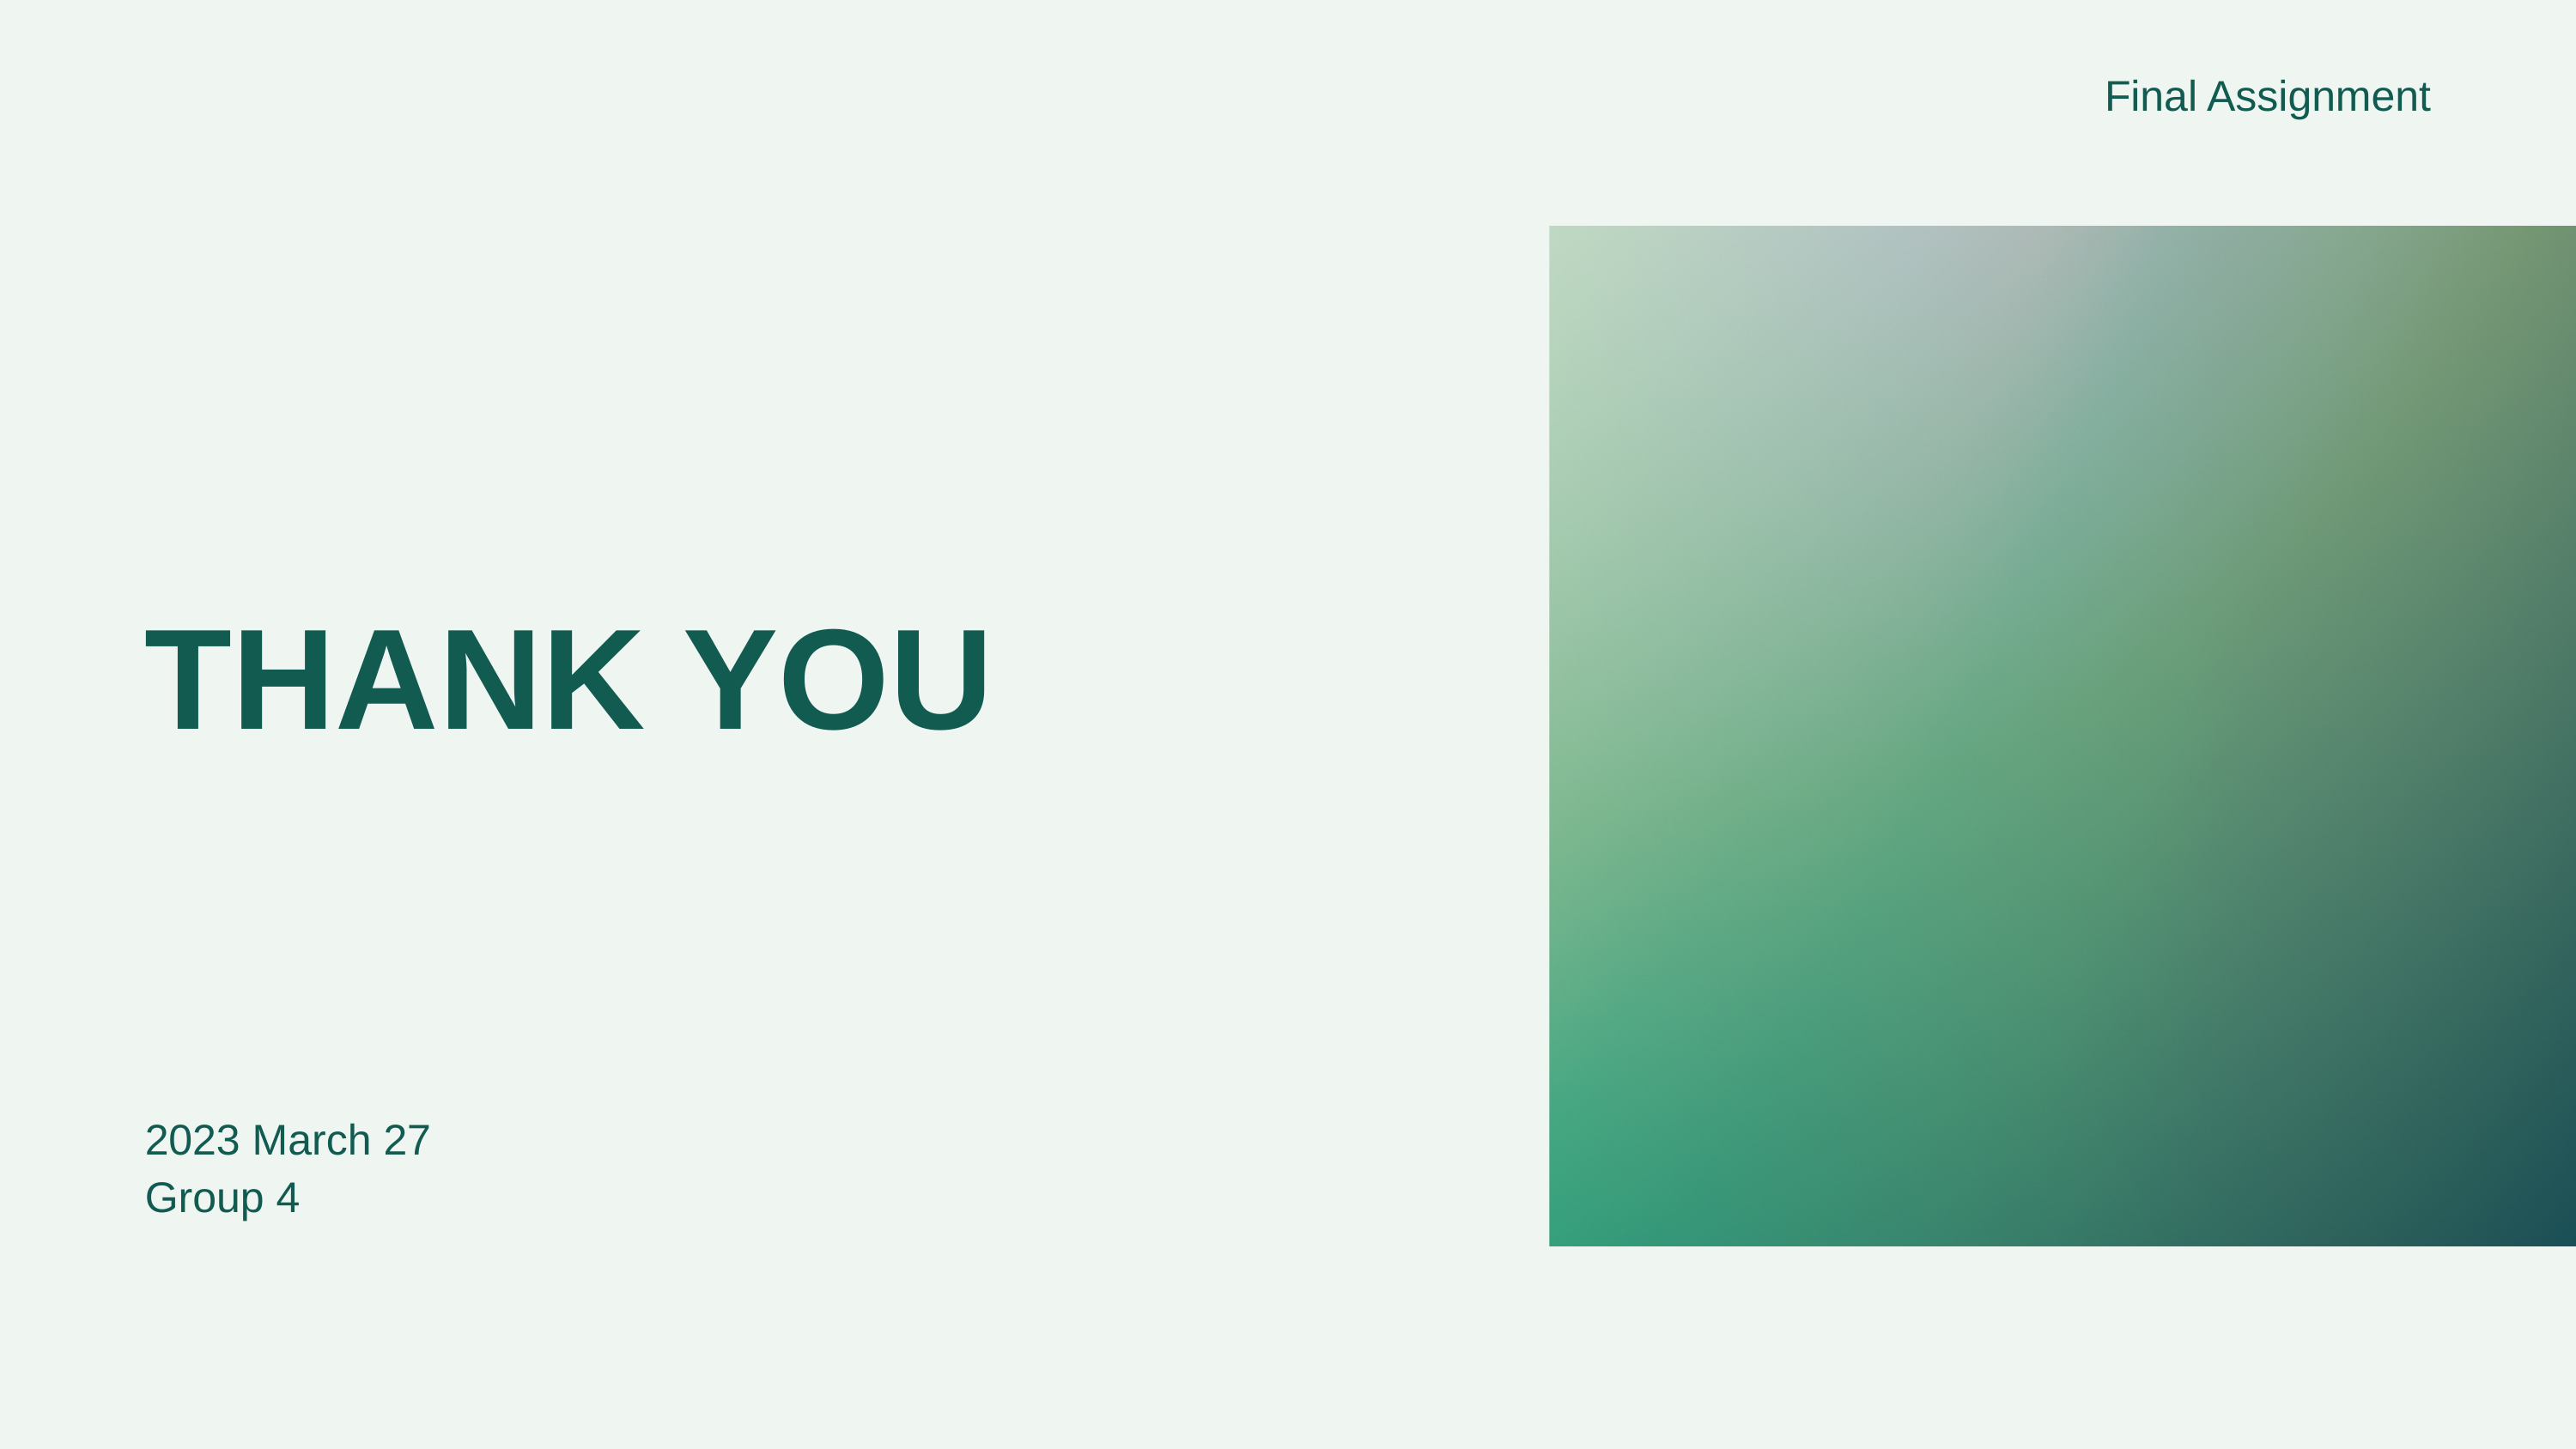

Final Assignment

THANK YOU
2023 March 27
Group 4